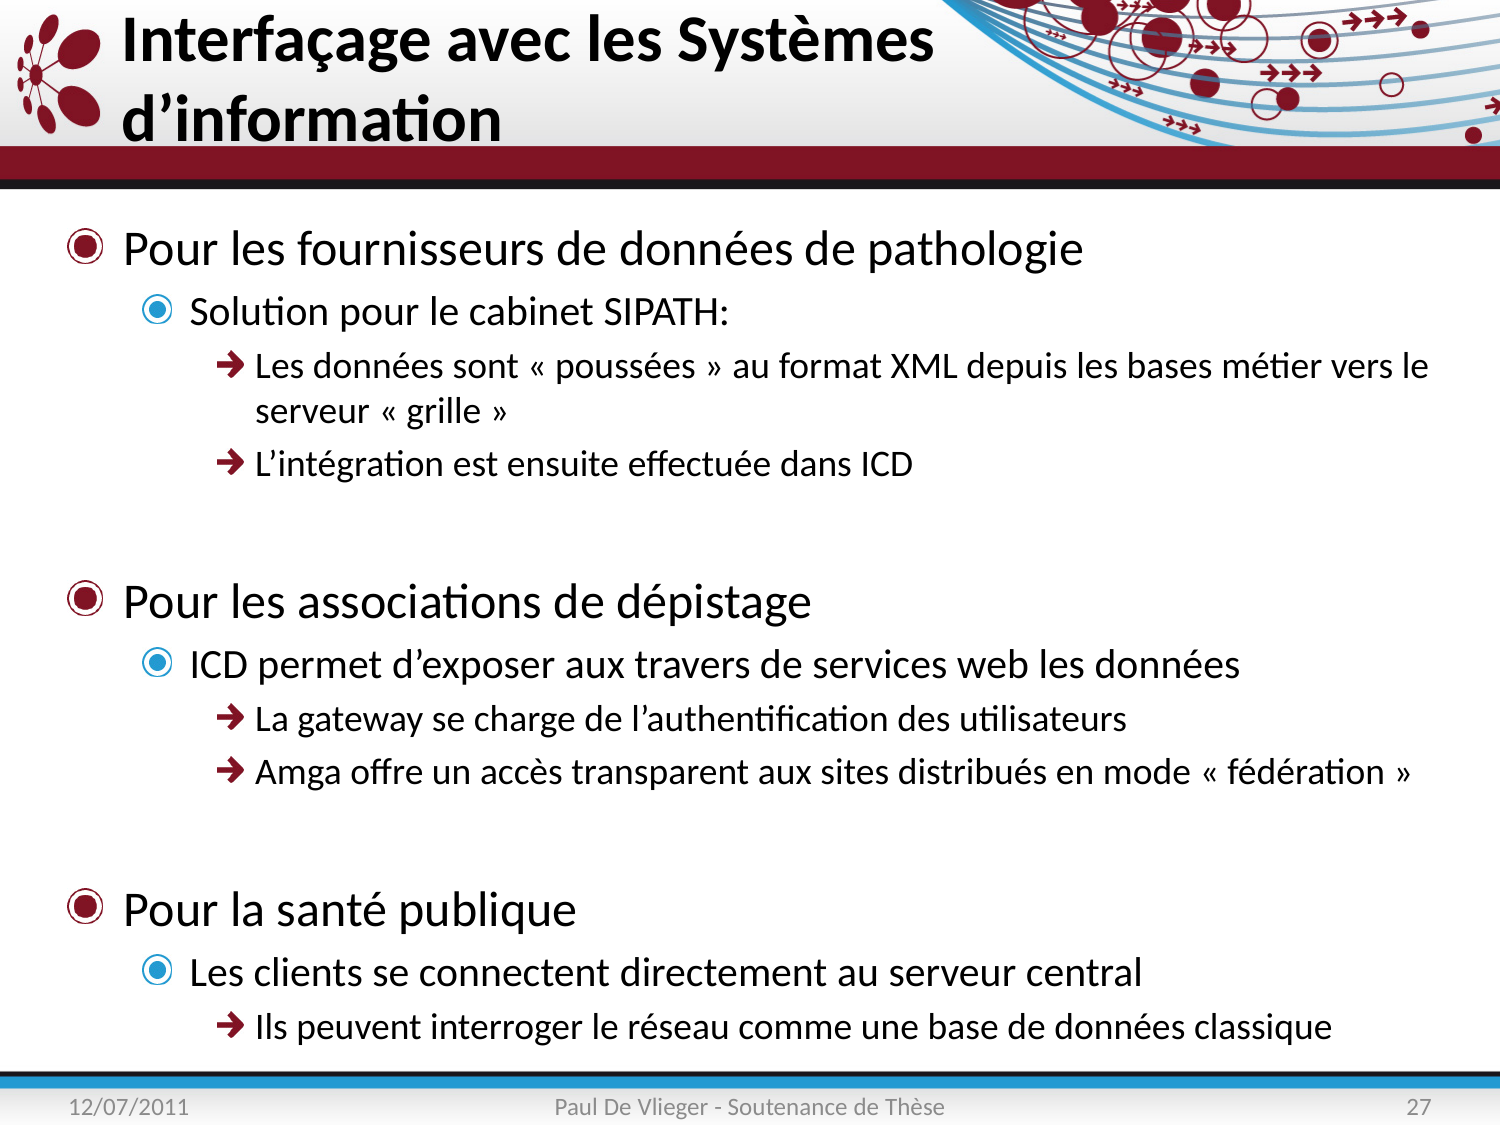

# Interfaçage avec les Systèmes d’information
Pour les fournisseurs de données de pathologie
Solution pour le cabinet SIPATH:
Les données sont « poussées » au format XML depuis les bases métier vers le serveur « grille »
L’intégration est ensuite effectuée dans ICD

Pour les associations de dépistage
ICD permet d’exposer aux travers de services web les données
La gateway se charge de l’authentification des utilisateurs
Amga offre un accès transparent aux sites distribués en mode « fédération »

Pour la santé publique
Les clients se connectent directement au serveur central
Ils peuvent interroger le réseau comme une base de données classique
12/07/2011
Paul De Vlieger - Soutenance de Thèse
27